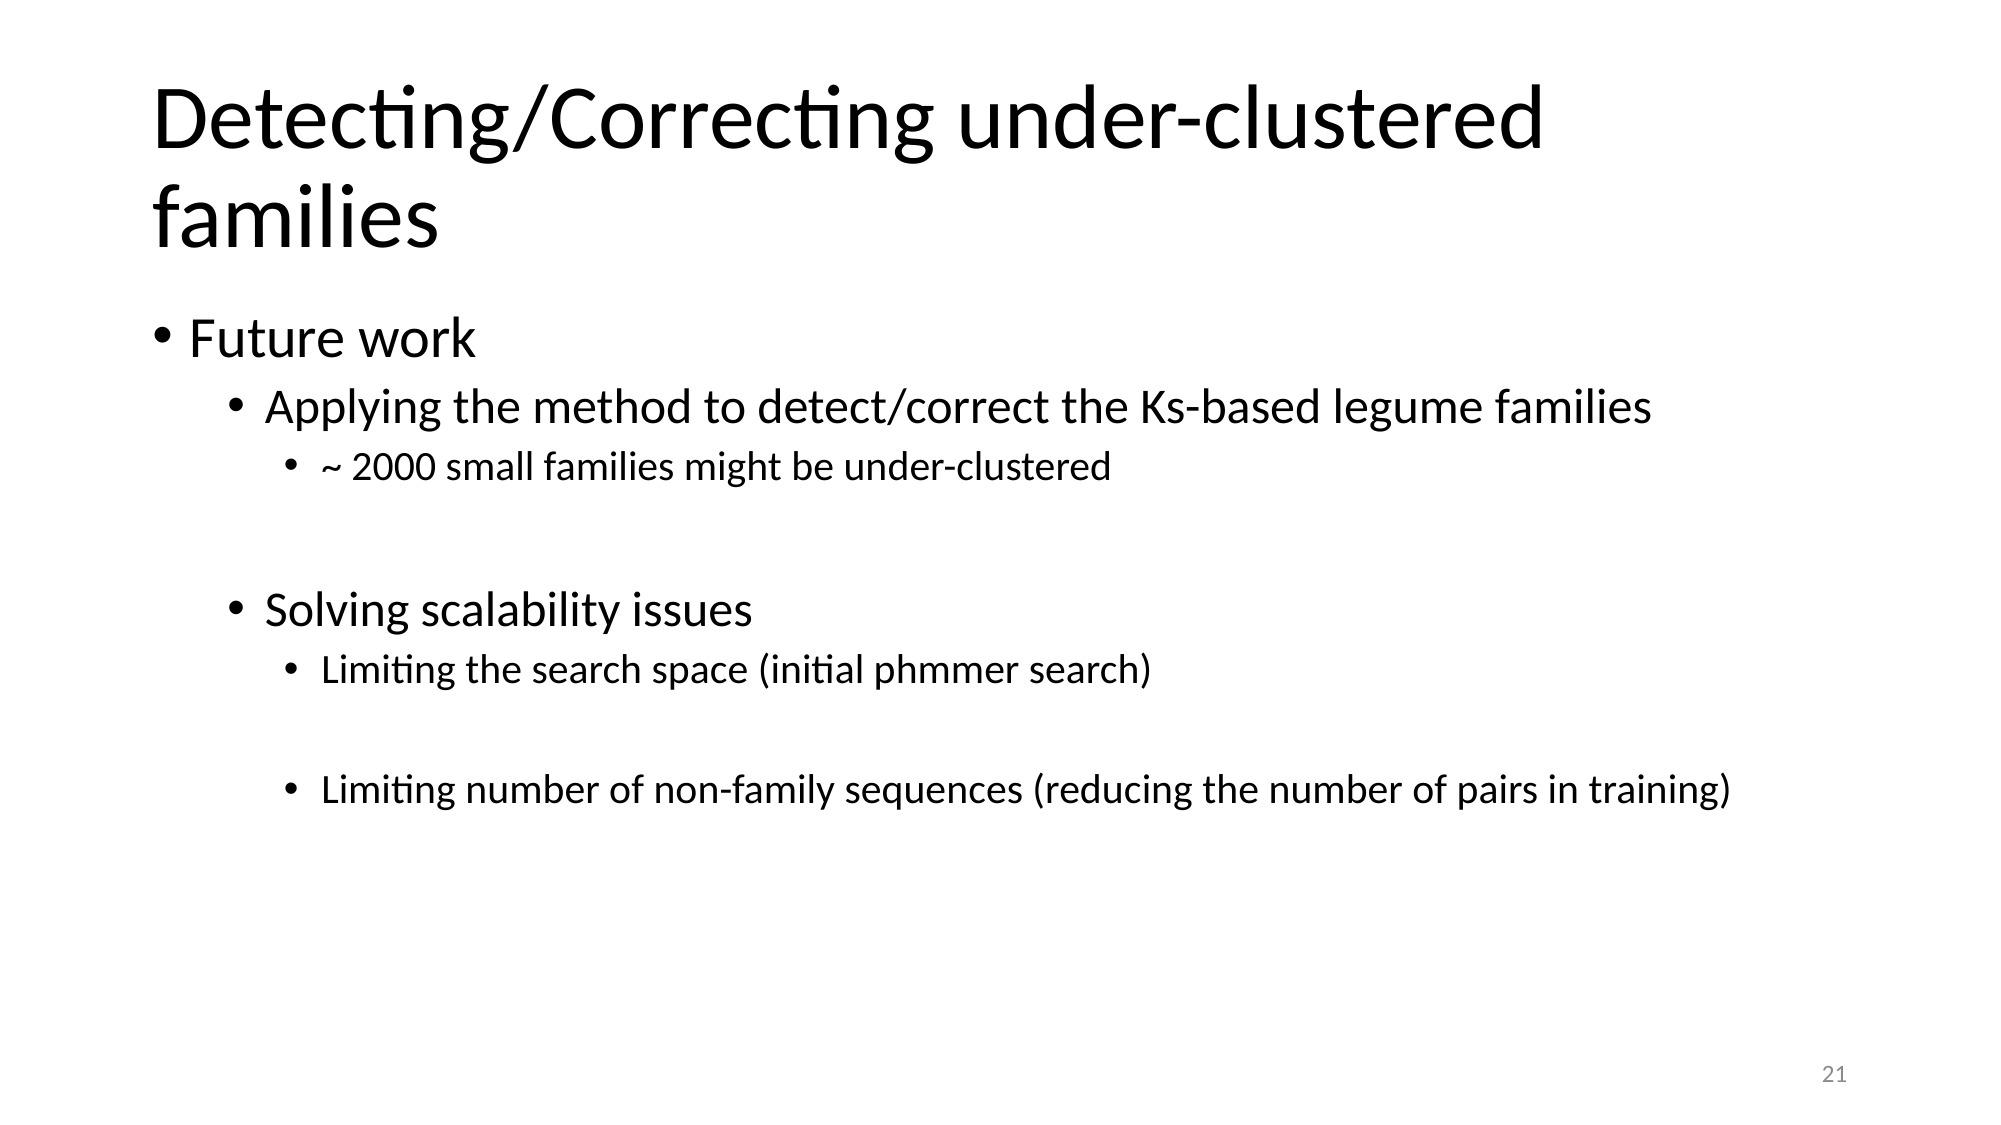

# Detecting/Correcting under-clustered families
Future work
Applying the method to detect/correct the Ks-based legume families
~ 2000 small families might be under-clustered

Solving scalability issues
Limiting the search space (initial phmmer search)

Limiting number of non-family sequences (reducing the number of pairs in training)
21